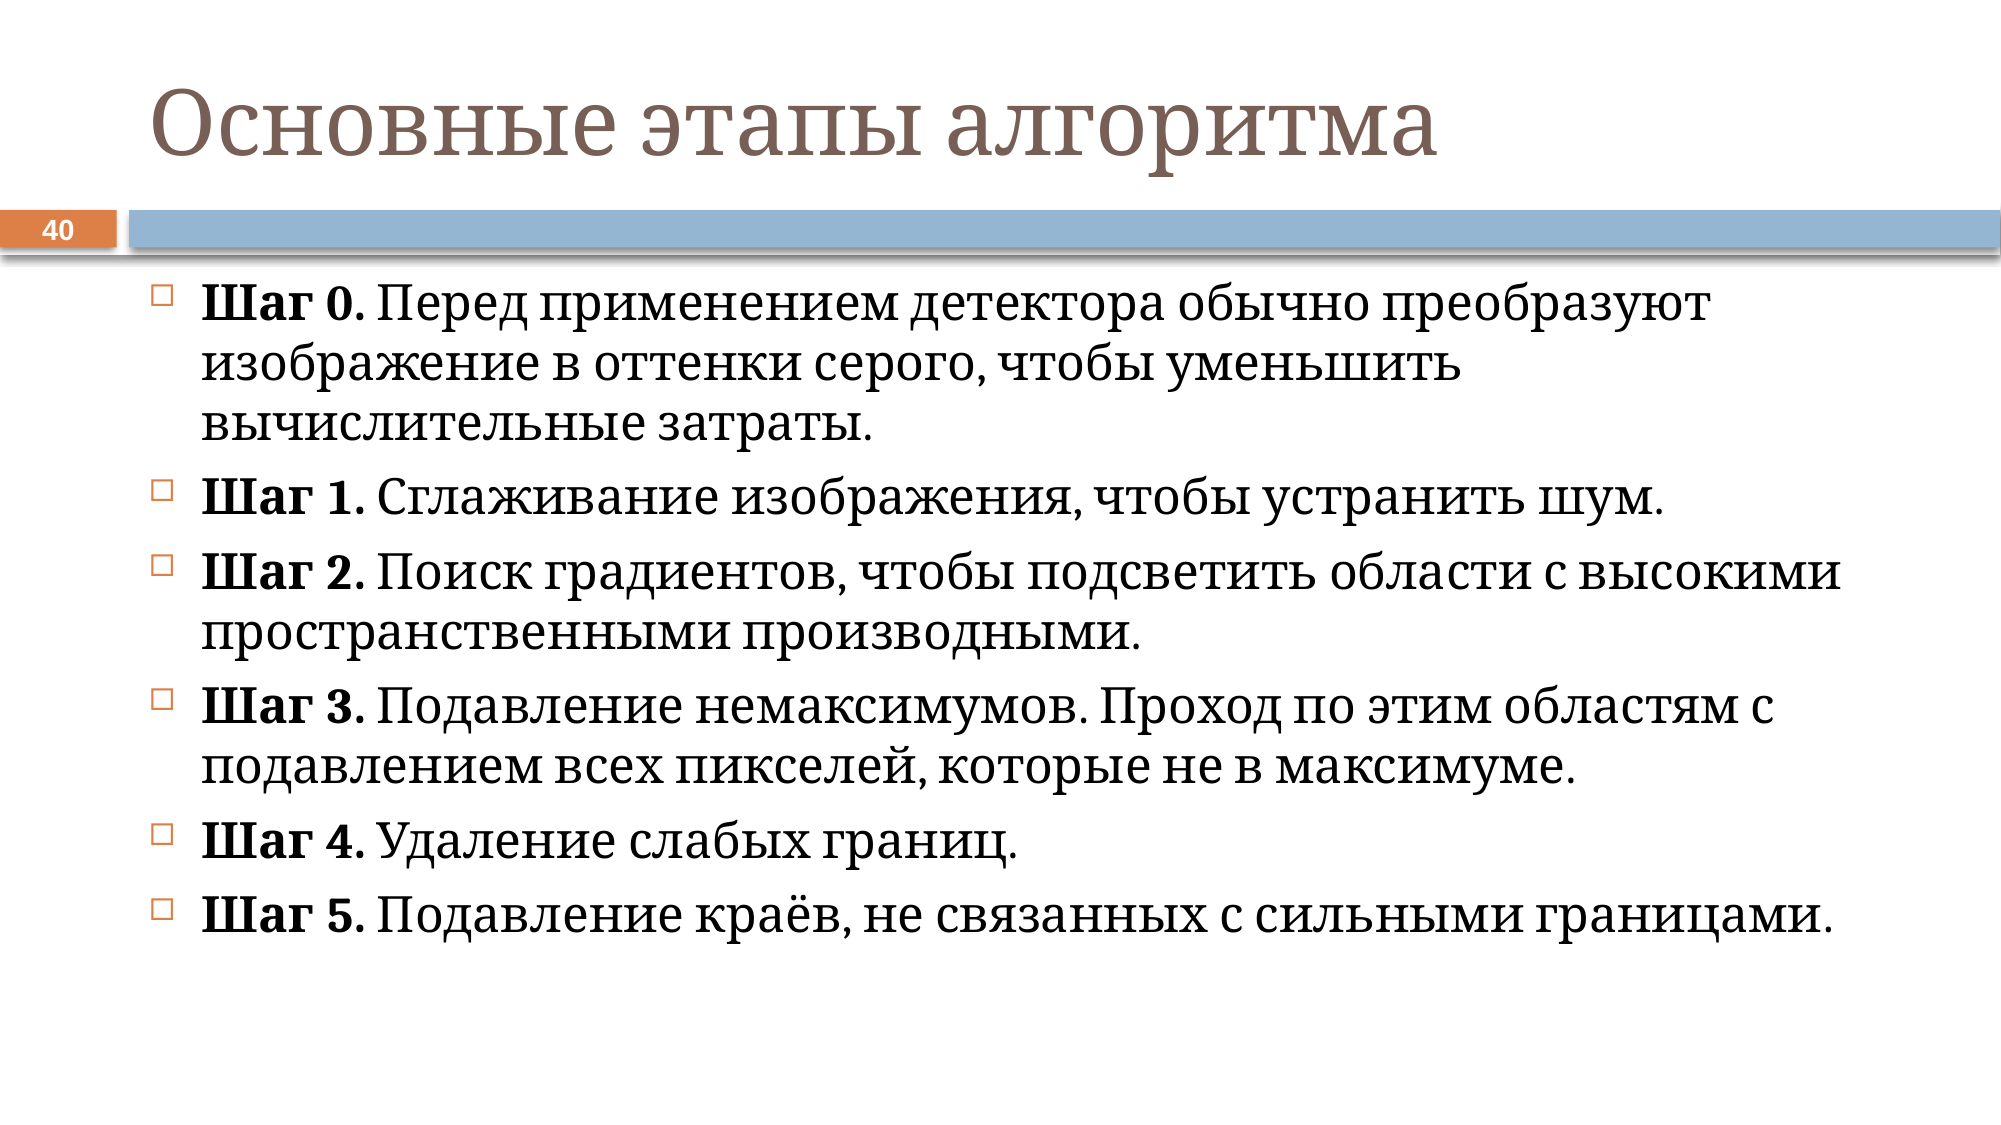

# Основные этапы алгоритма
40
Шаг 0. Перед применением детектора обычно преобразуют изображение в оттенки серого, чтобы уменьшить вычислительные затраты.
Шаг 1. Сглаживание изображения, чтобы устранить шум.
Шаг 2. Поиск градиентов, чтобы подсветить области с высокими пространственными производными.
Шаг 3. Подавление немаксимумов. Проход по этим областям с подавлением всех пикселей, которые не в максимуме.
Шаг 4. Удаление слабых границ.
Шаг 5. Подавление краёв, не связанных с сильными границами.